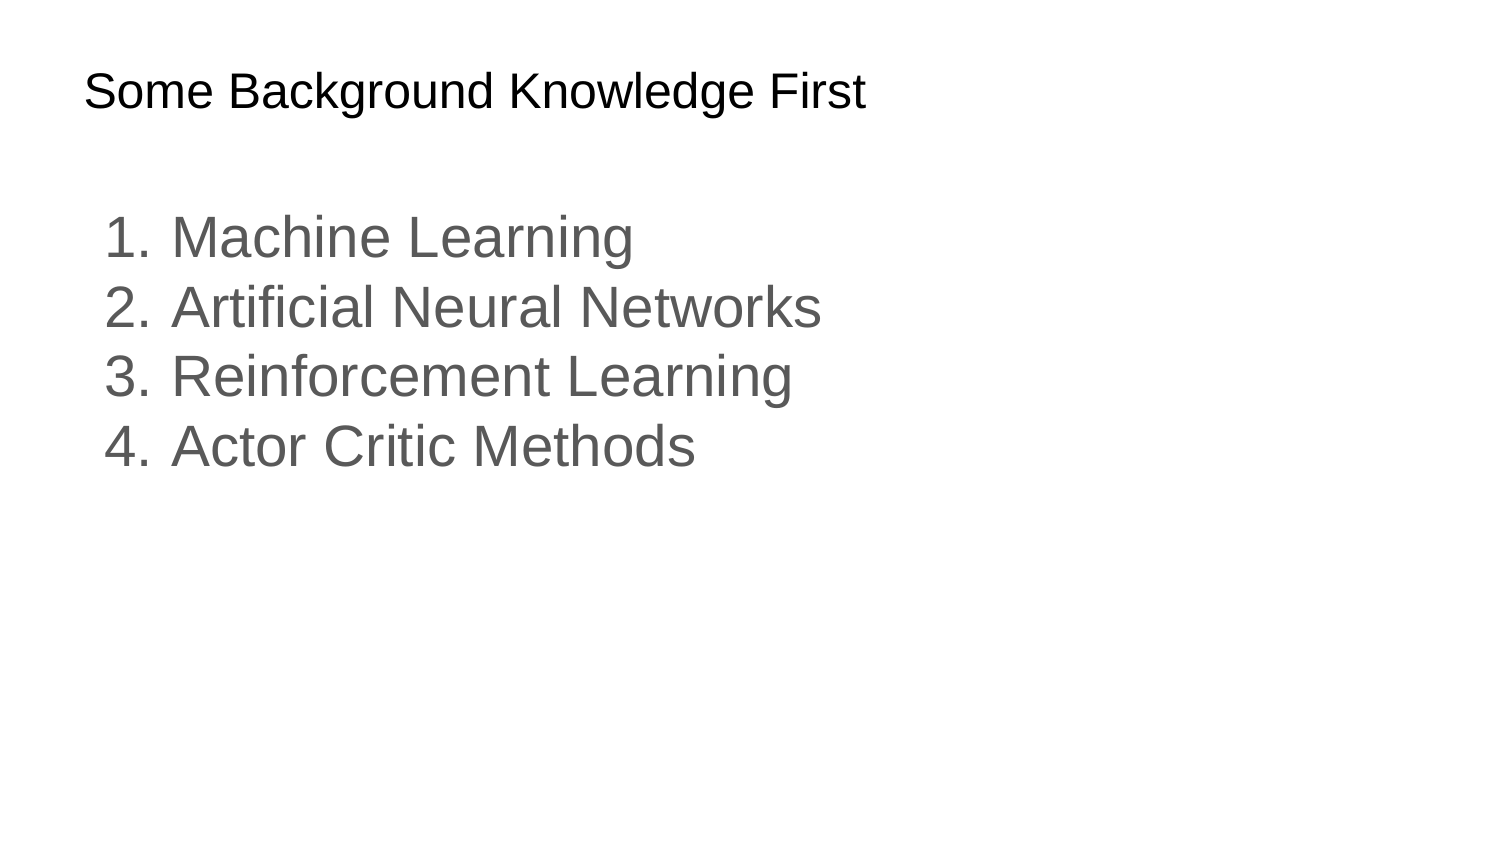

# Some Background Knowledge First
Machine Learning
Artificial Neural Networks
Reinforcement Learning
Actor Critic Methods